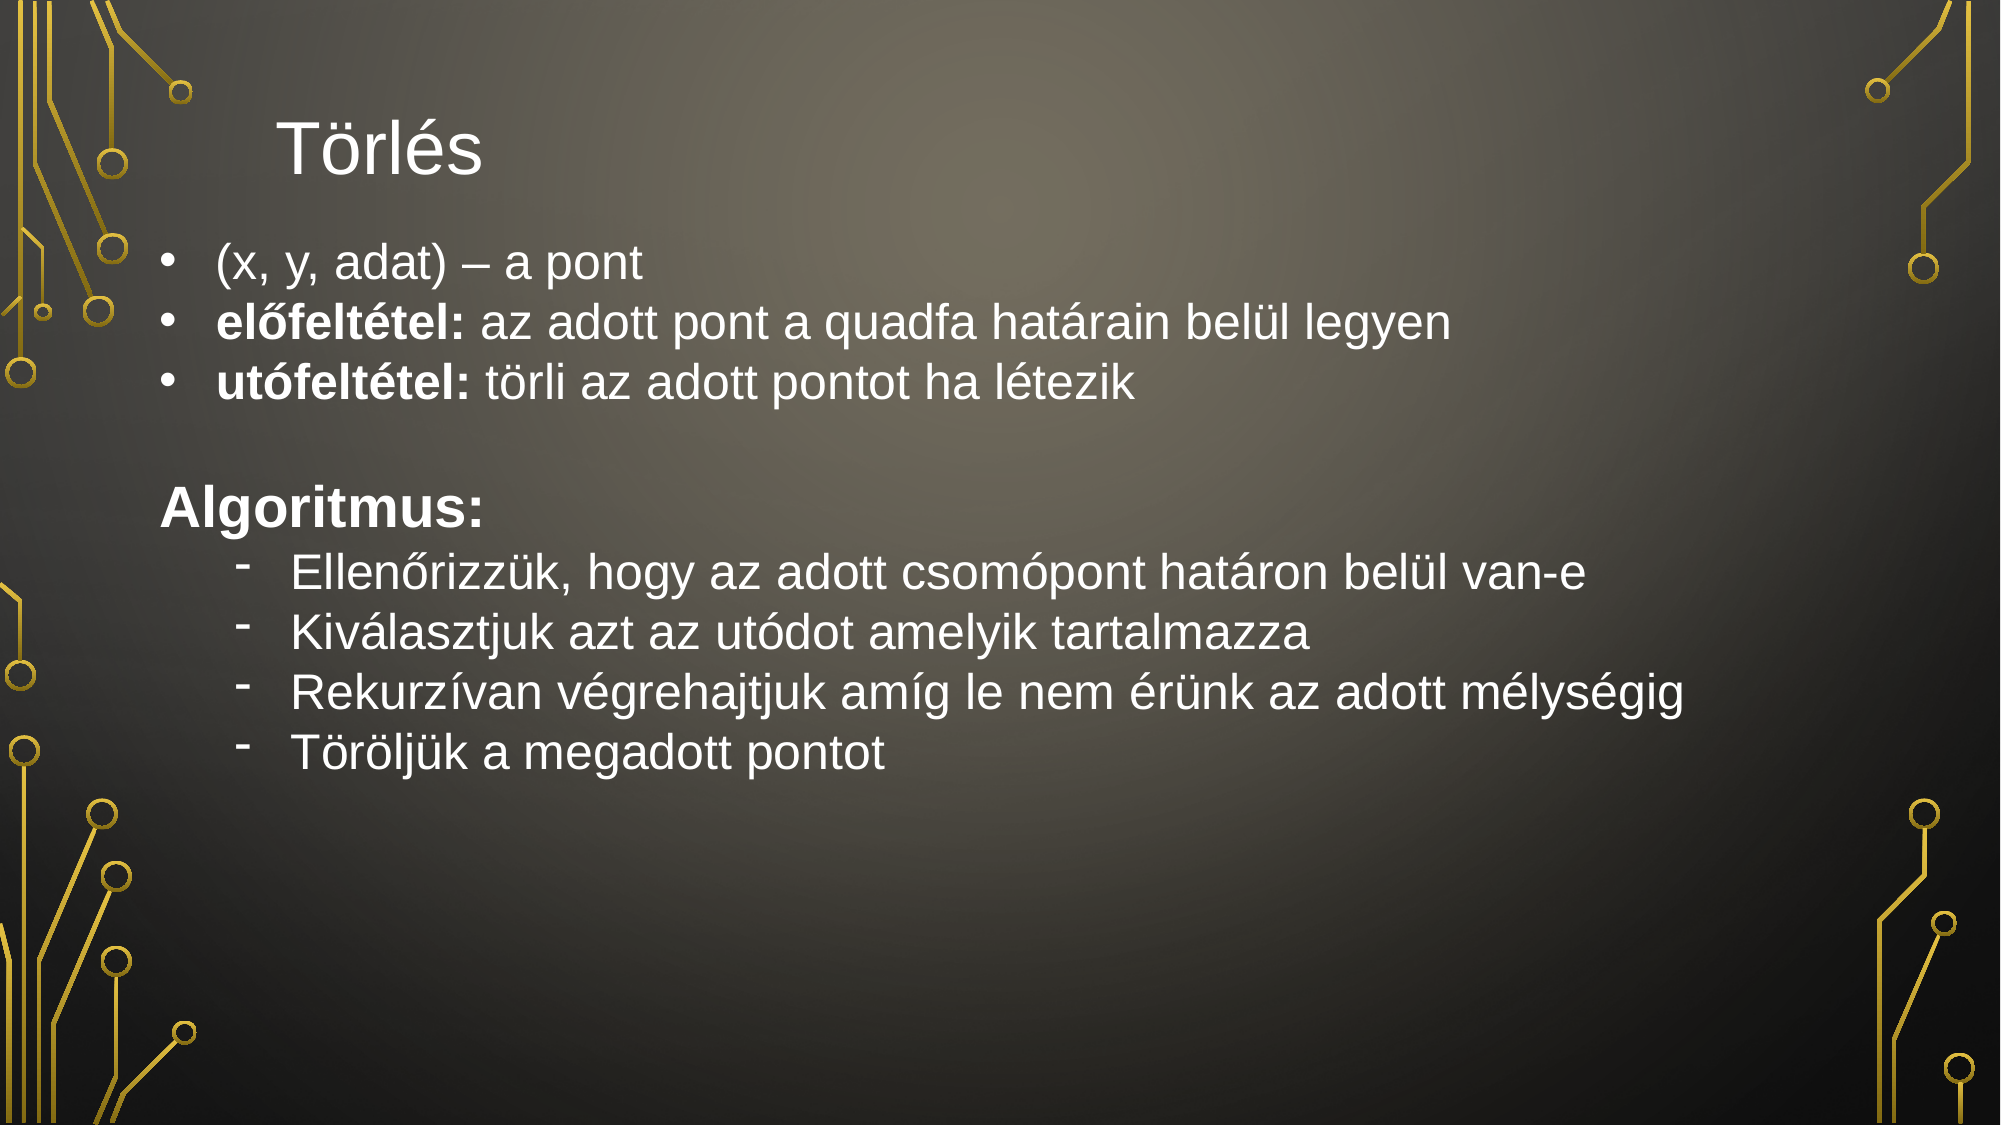

Törlés

(x, y, adat) – a pont
előfeltétel: az adott pont a quadfa határain belül legyen
utófeltétel: törli az adott pontot ha létezik

Algoritmus:
Ellenőrizzük, hogy az adott csomópont határon belül van-e
Kiválasztjuk azt az utódot amelyik tartalmazza
Rekurzívan végrehajtjuk amíg le nem érünk az adott mélységig
Töröljük a megadott pontot